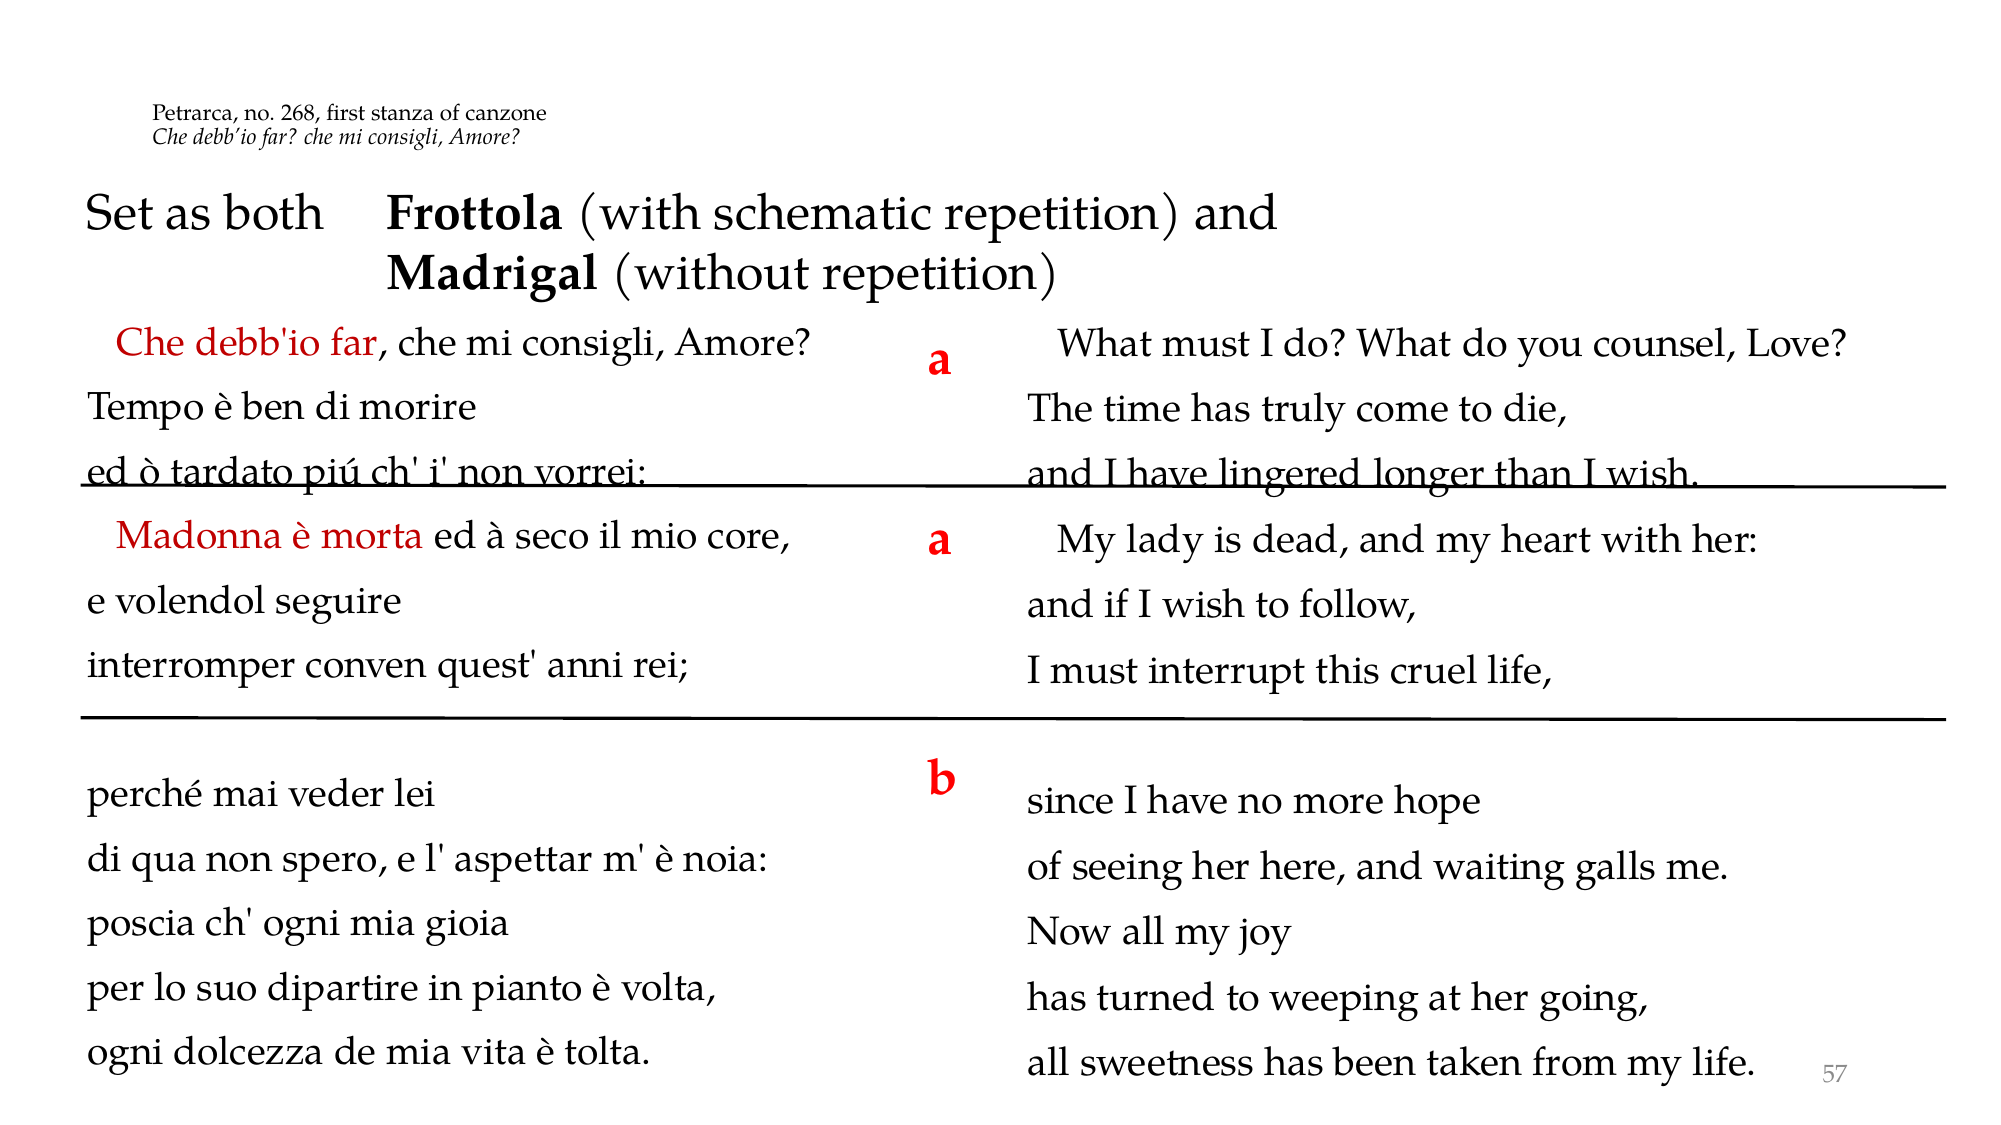

# Petrarca, no. 268, first stanza of canzone Che debb’io far? che mi consigli, Amore?
Set as both 	Frottola (with schematic repetition) and
		Madrigal (without repetition)
   Che debb'io far, che mi consigli, Amore?
Tempo è ben di morire
ed ò tardato piú ch' i' non vorrei:
   Madonna è morta ed à seco il mio core,
e volendol seguire
interromper conven quest' anni rei;

perché mai veder lei
di qua non spero, e l' aspettar m' è noia:
poscia ch' ogni mia gioia
per lo suo dipartire in pianto è volta,
ogni dolcezza de mia vita è tolta.
   What must I do? What do you counsel, Love?
The time has truly come to die,
and I have lingered longer than I wish.
   My lady is dead, and my heart with her:
and if I wish to follow,
I must interrupt this cruel life,

since I have no more hope
of seeing her here, and waiting galls me.
Now all my joy
has turned to weeping at her going,
all sweetness has been taken from my life.

a

a

b
57